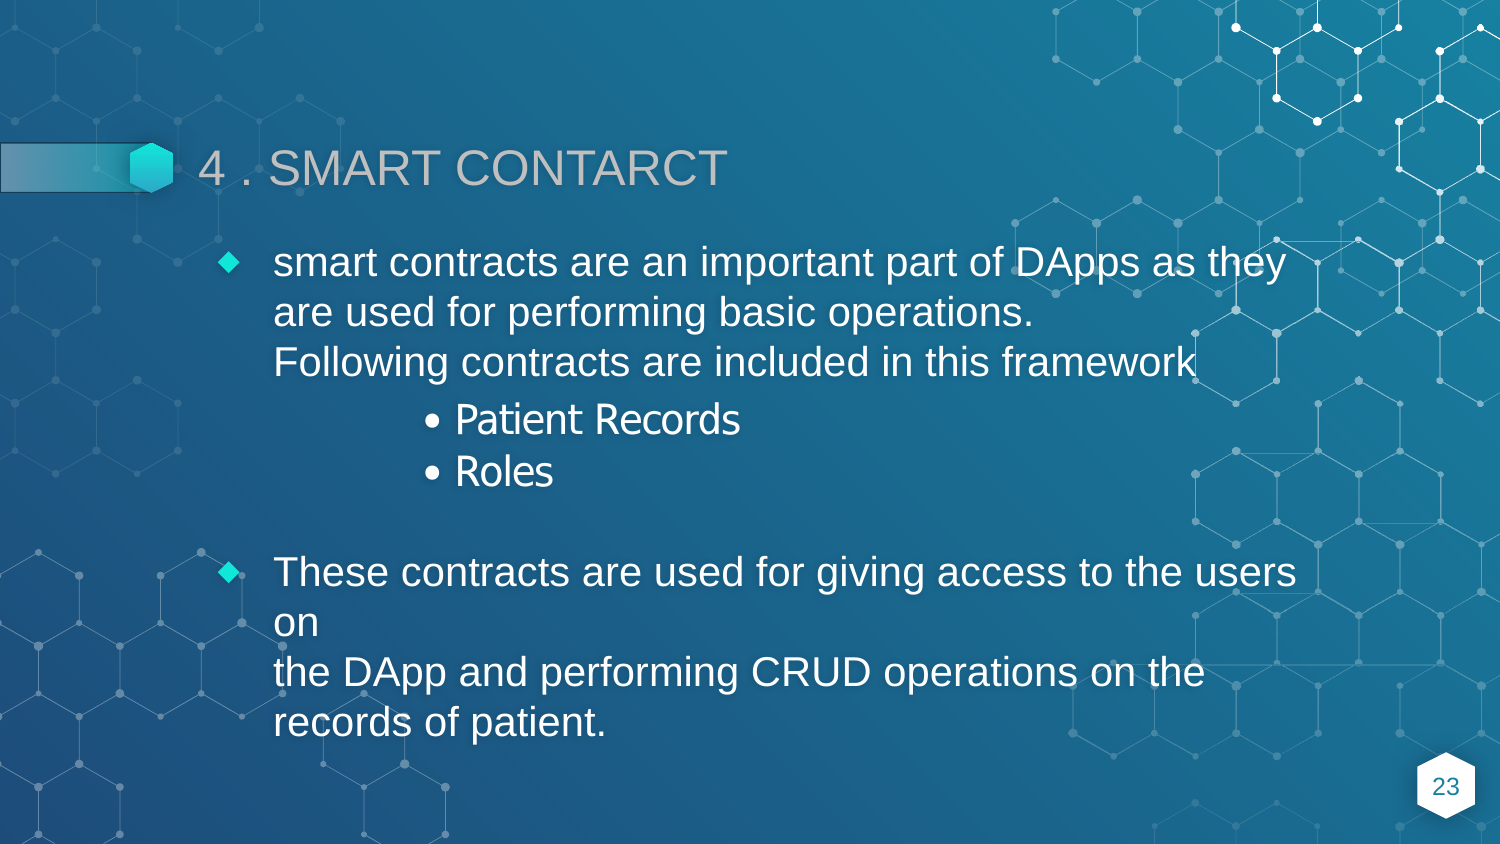

# 4 . SMART CONTARCT
smart contracts are an important part of DApps as they are used for performing basic operations.
Following contracts are included in this framework
	• Patient Records
	• Roles

These contracts are used for giving access to the users on
the DApp and performing CRUD operations on the records of patient.
23